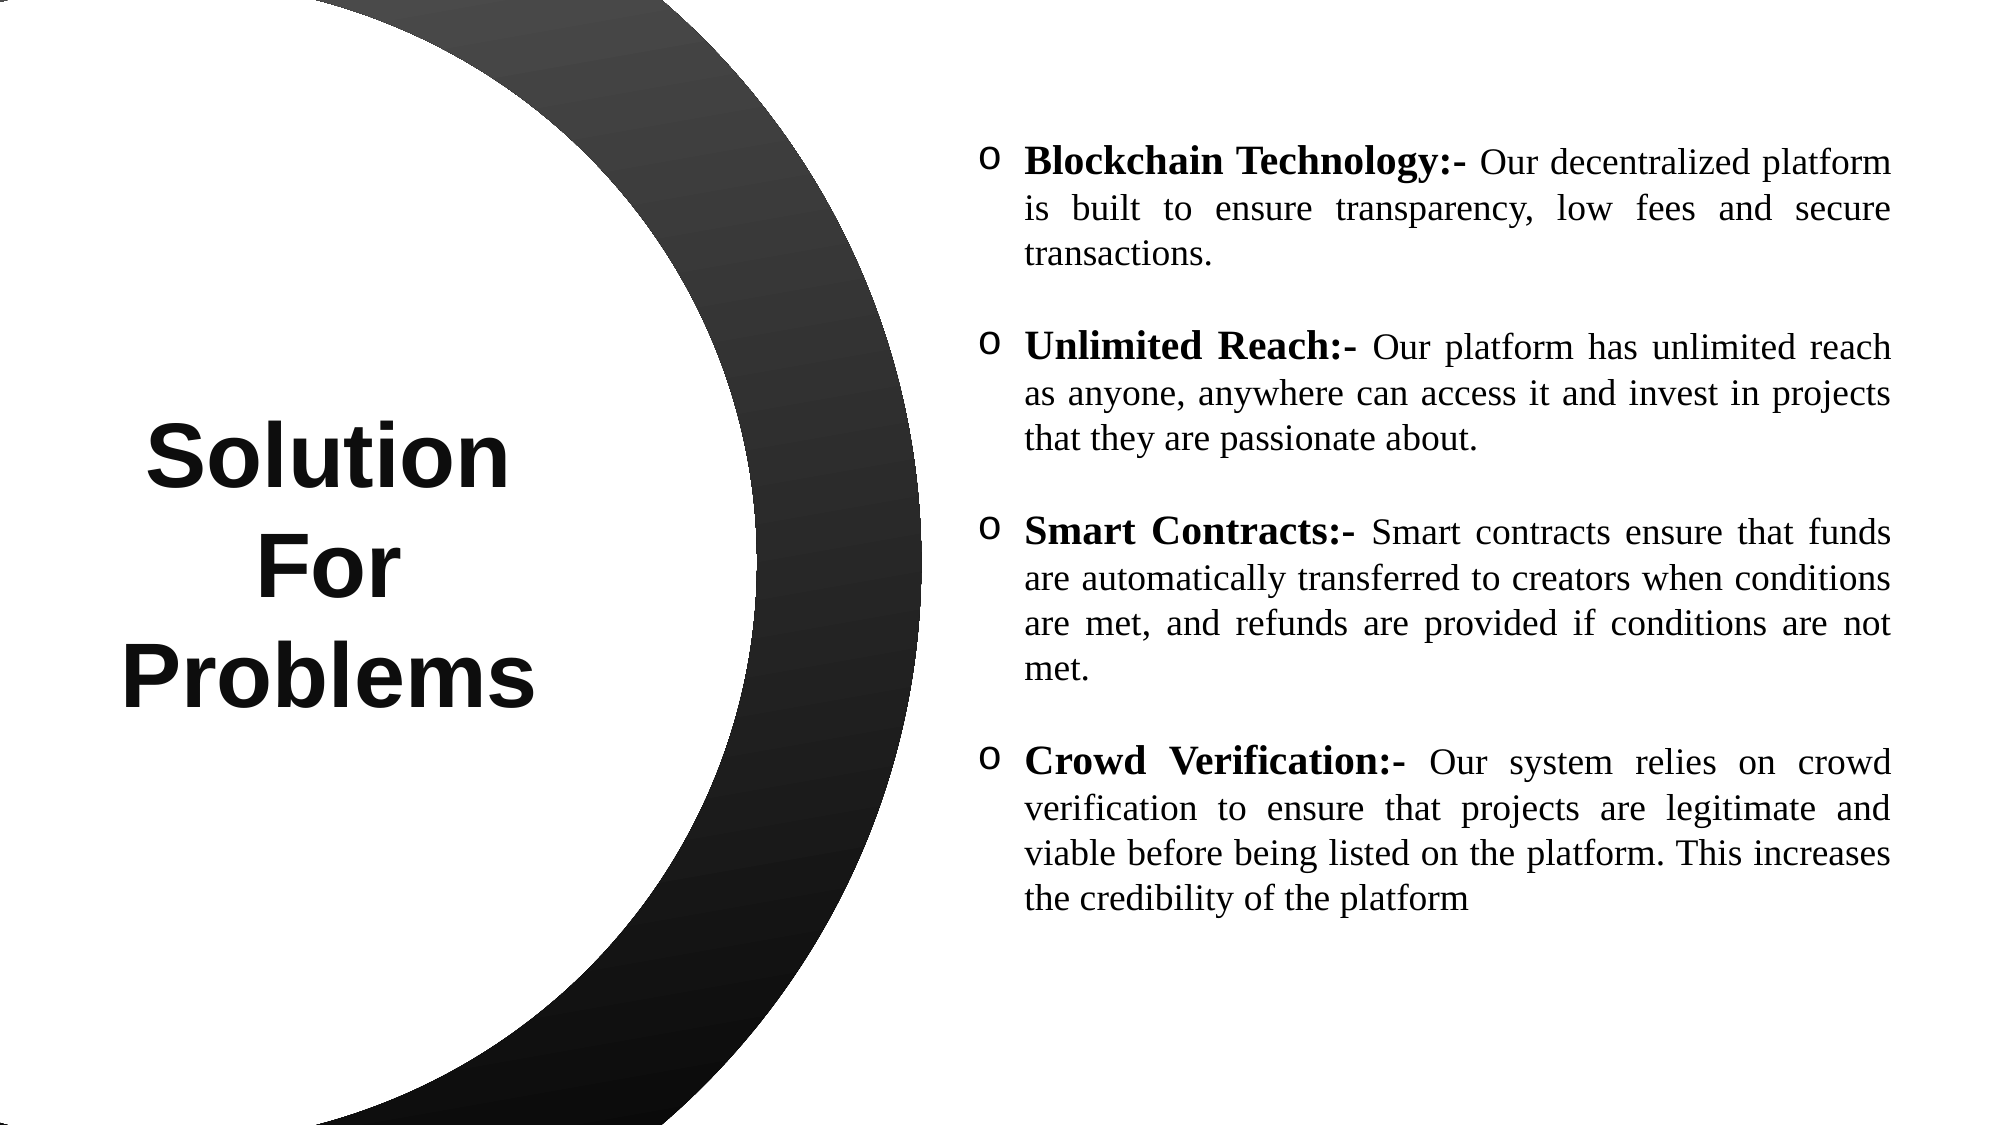

Blockchain Technology:- Our decentralized platform is built to ensure transparency, low fees and secure transactions.

Unlimited Reach:- Our platform has unlimited reach as anyone, anywhere can access it and invest in projects that they are passionate about.

Smart Contracts:- Smart contracts ensure that funds are automatically transferred to creators when conditions are met, and refunds are provided if conditions are not met.

Crowd Verification:- Our system relies on crowd verification to ensure that projects are legitimate and viable before being listed on the platform. This increases the credibility of the platform

Solution For
Problems